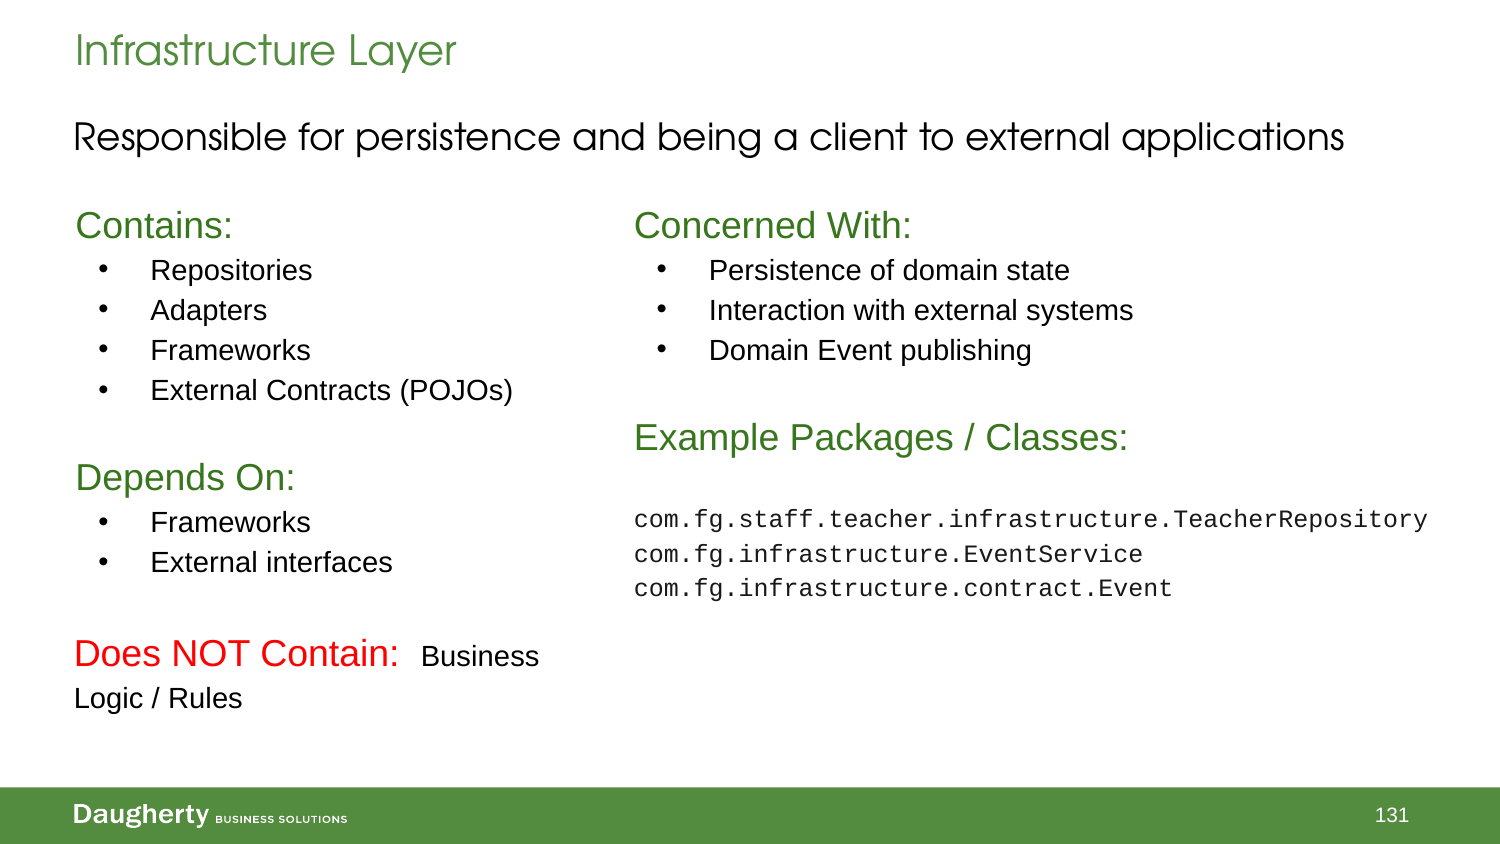

# Infrastructure Layer
Responsible for persistence and being a client to external applications
Concerned With:
Persistence of domain state
Interaction with external systems
Domain Event publishing

Example Packages / Classes:

com.fg.staff.teacher.infrastructure.TeacherRepository
com.fg.infrastructure.EventService
com.fg.infrastructure.contract.Event
Contains:
Repositories
Adapters
Frameworks
External Contracts (POJOs)

Depends On:
Frameworks
External interfaces

Does NOT Contain:  Business Logic / Rules
131